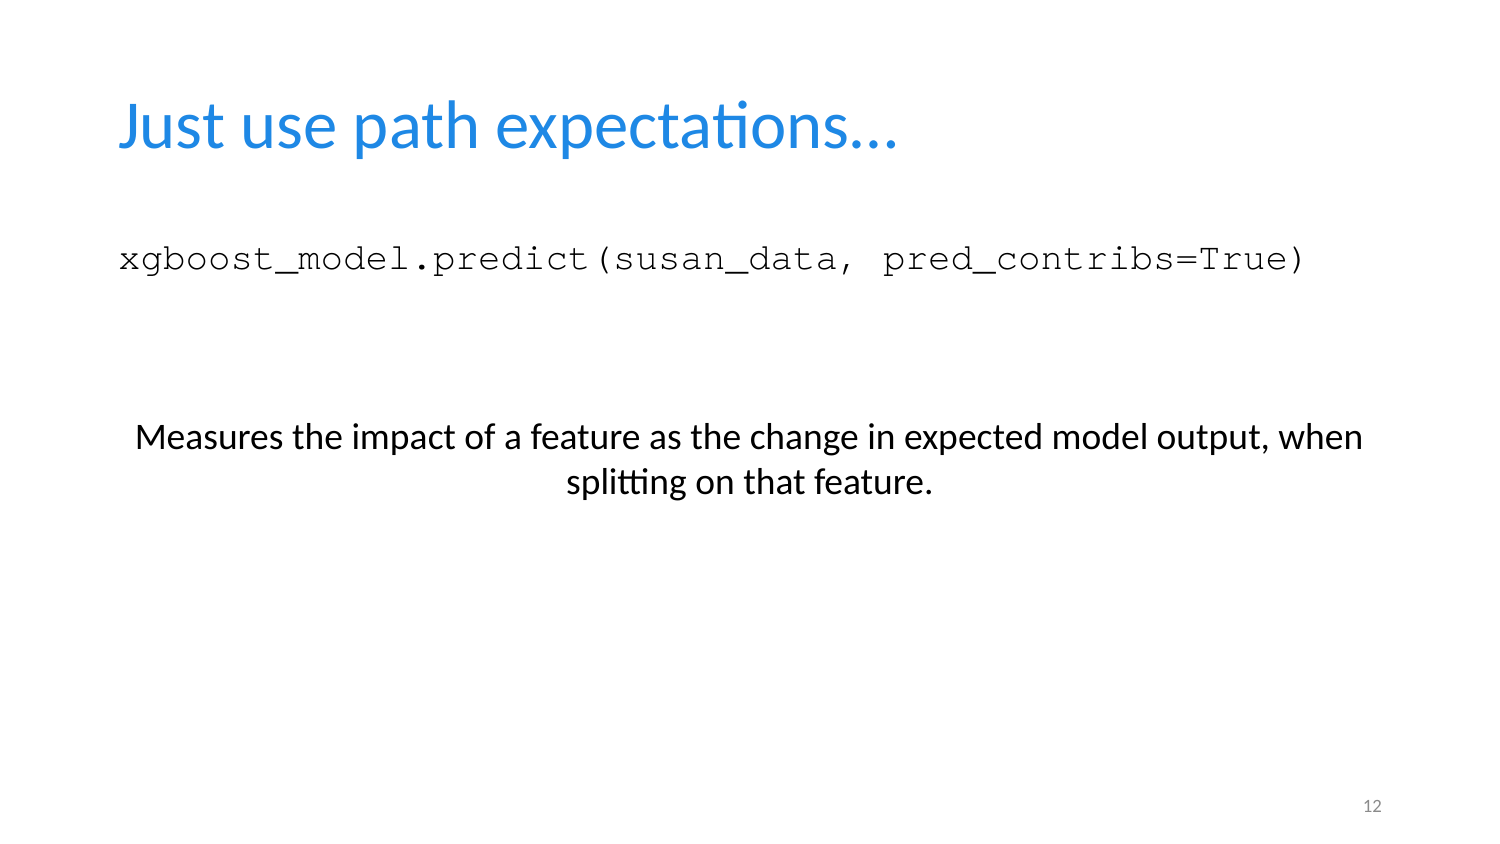

# Just use path expectations…

xgboost_model.predict(susan_data, pred_contribs=True)

Measures the impact of a feature as the change in expected model output, when splitting on that feature.

12